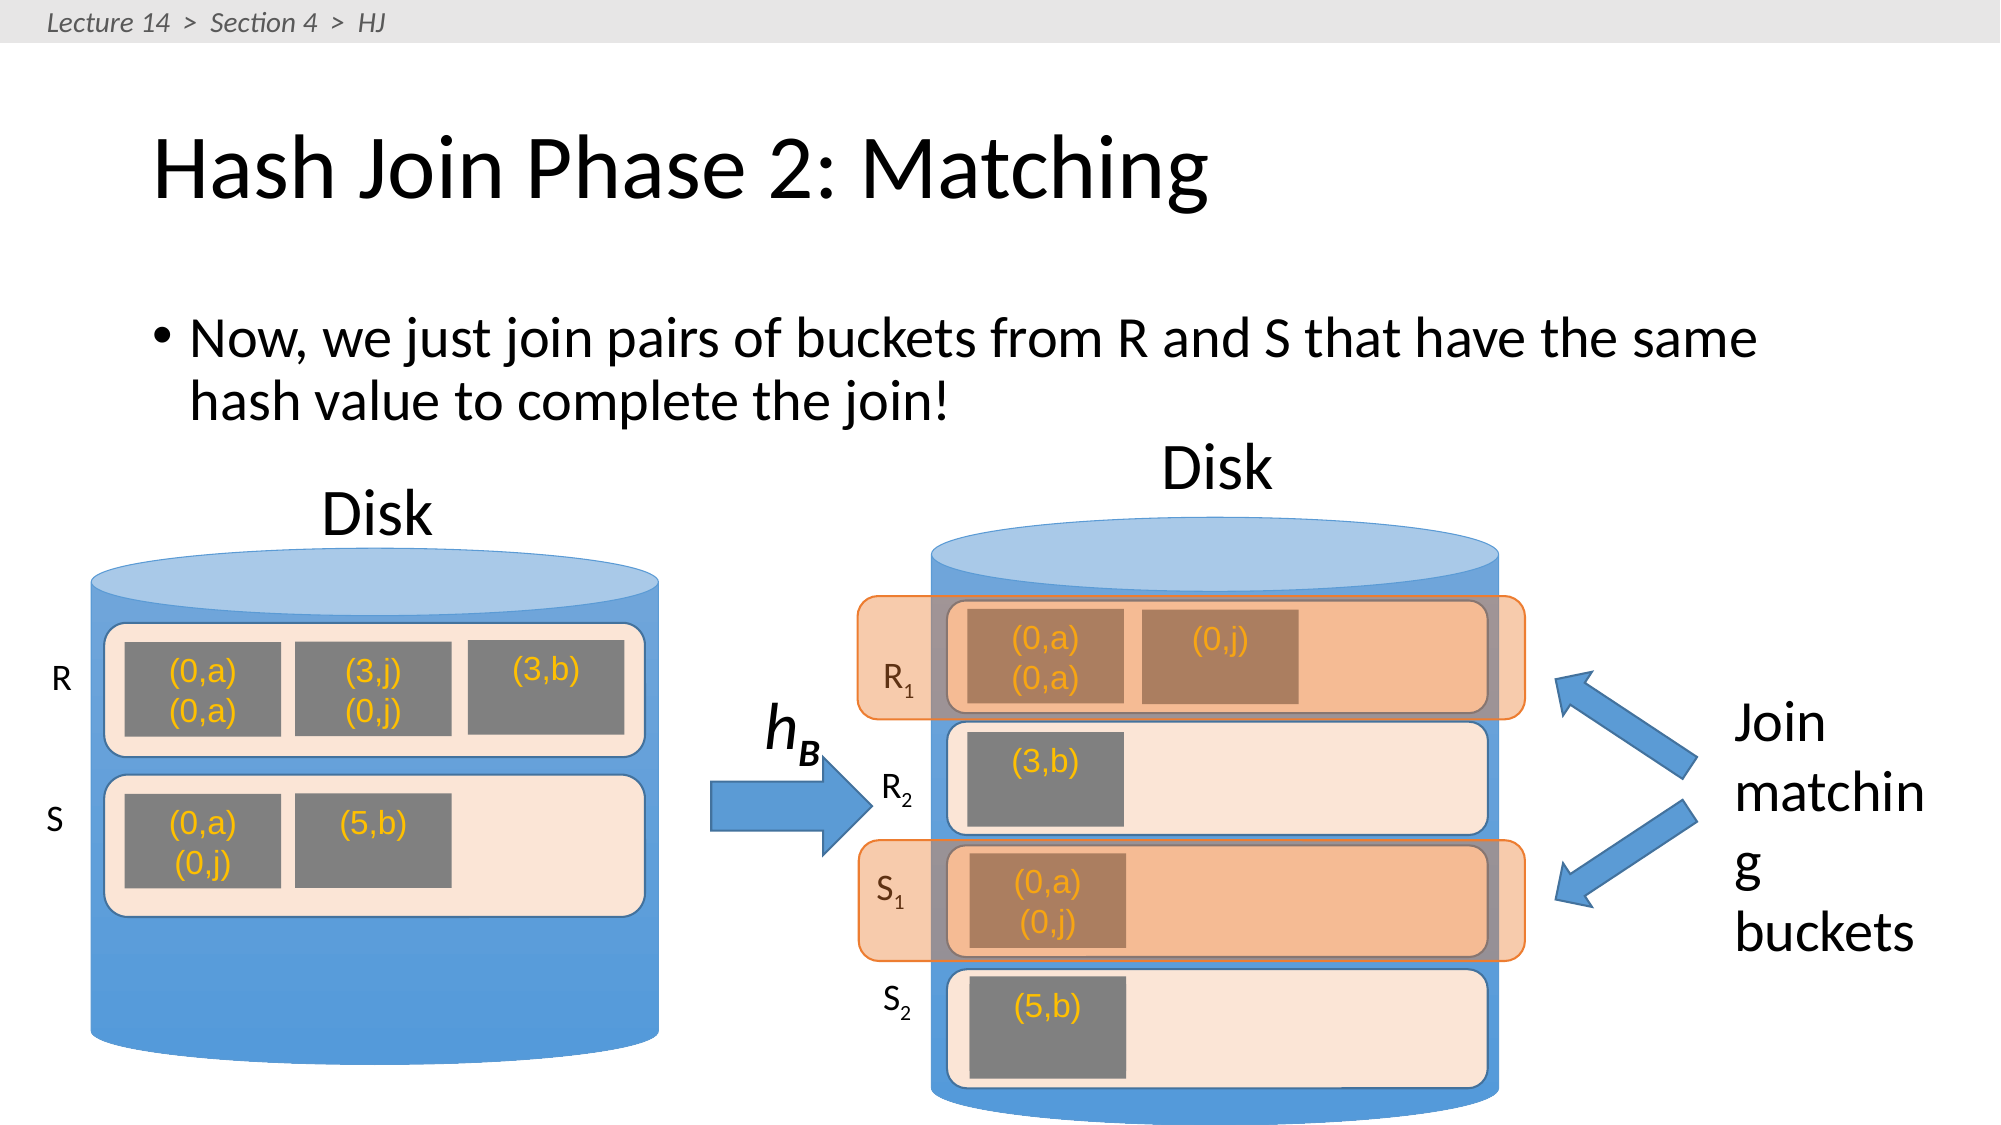

Lecture 14  >  Section 4  >  HJ
# Hash Join Phase 2: Matching
Now, we just join pairs of buckets from R and S that have the same hash value to complete the join!
Disk

Disk

(0,a)
(0,a)
(0,j)

(3,b)

(3,j)
(0,j)
(0,a)
(0,a)
R1
R
Join matching buckets
hB

(3,b)

R2

S
(5,b)

(0,a)
(0,j)

(0,a)
(0,j)
S1
S2

(5,b)

(5,b)